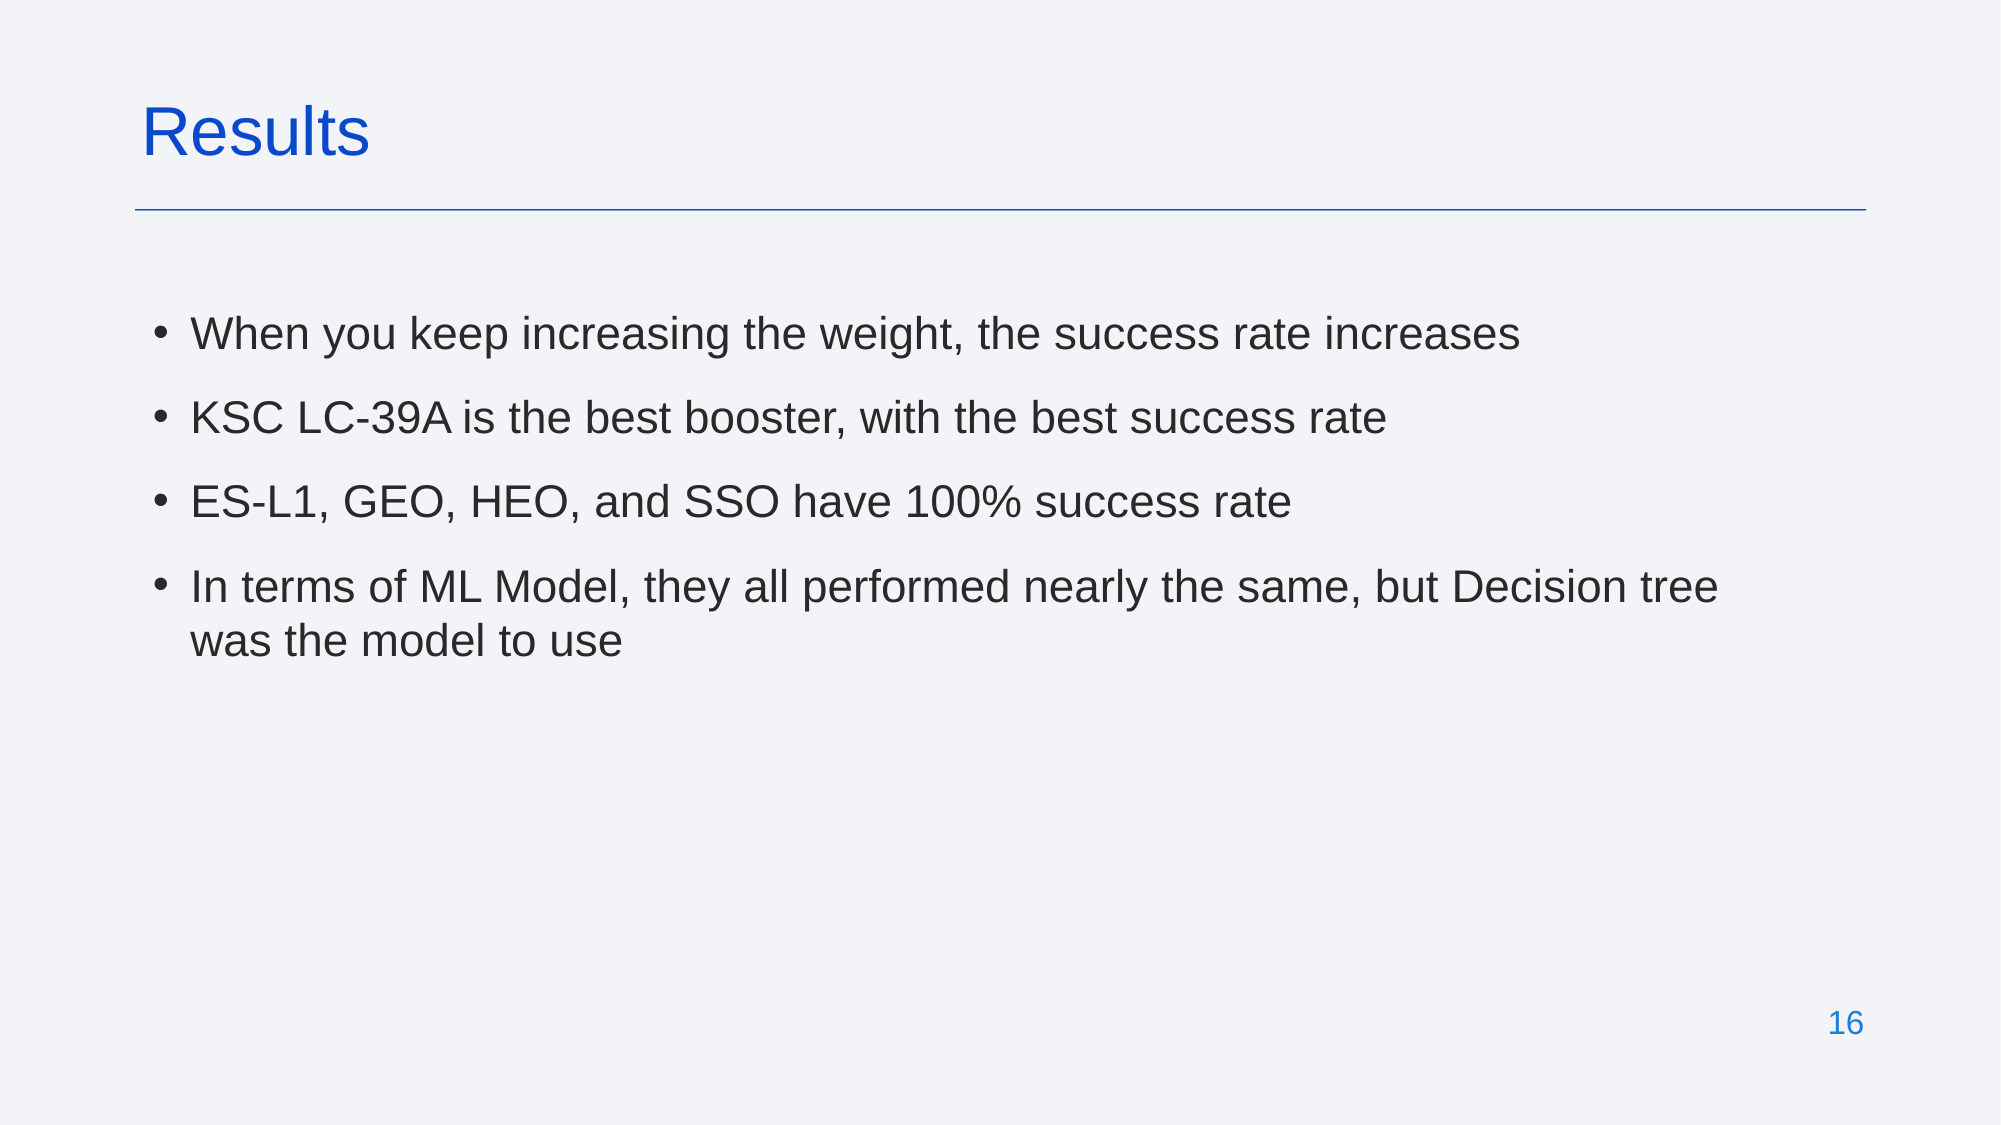

Results
When you keep increasing the weight, the success rate increases
KSC LC-39A is the best booster, with the best success rate
ES-L1, GEO, HEO, and SSO have 100% success rate
In terms of ML Model, they all performed nearly the same, but Decision tree was the model to use

16